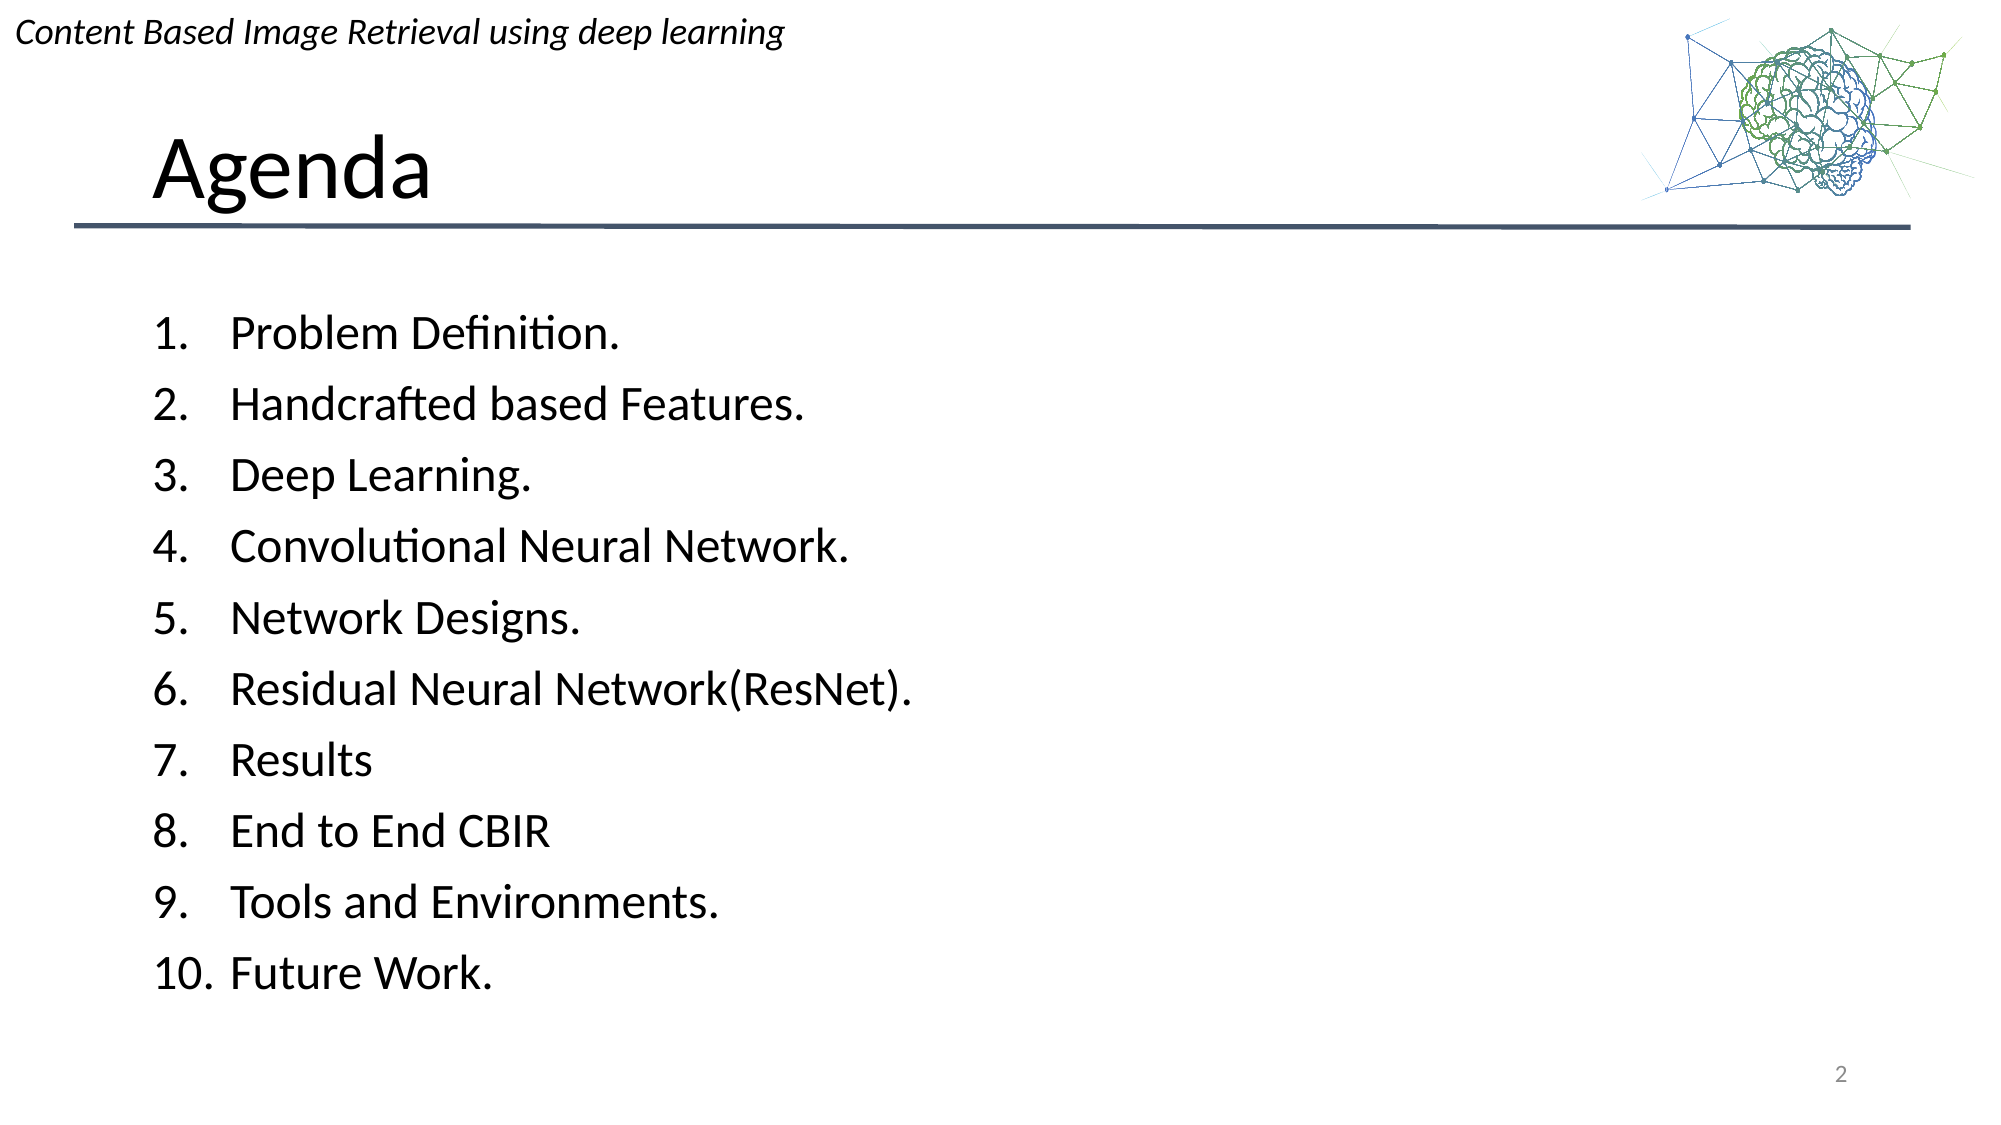

# Agenda
Problem Definition.
Handcrafted based Features.
Deep Learning.
Convolutional Neural Network.
Network Designs.
Residual Neural Network(ResNet).
Results
End to End CBIR
Tools and Environments.
Future Work.

2